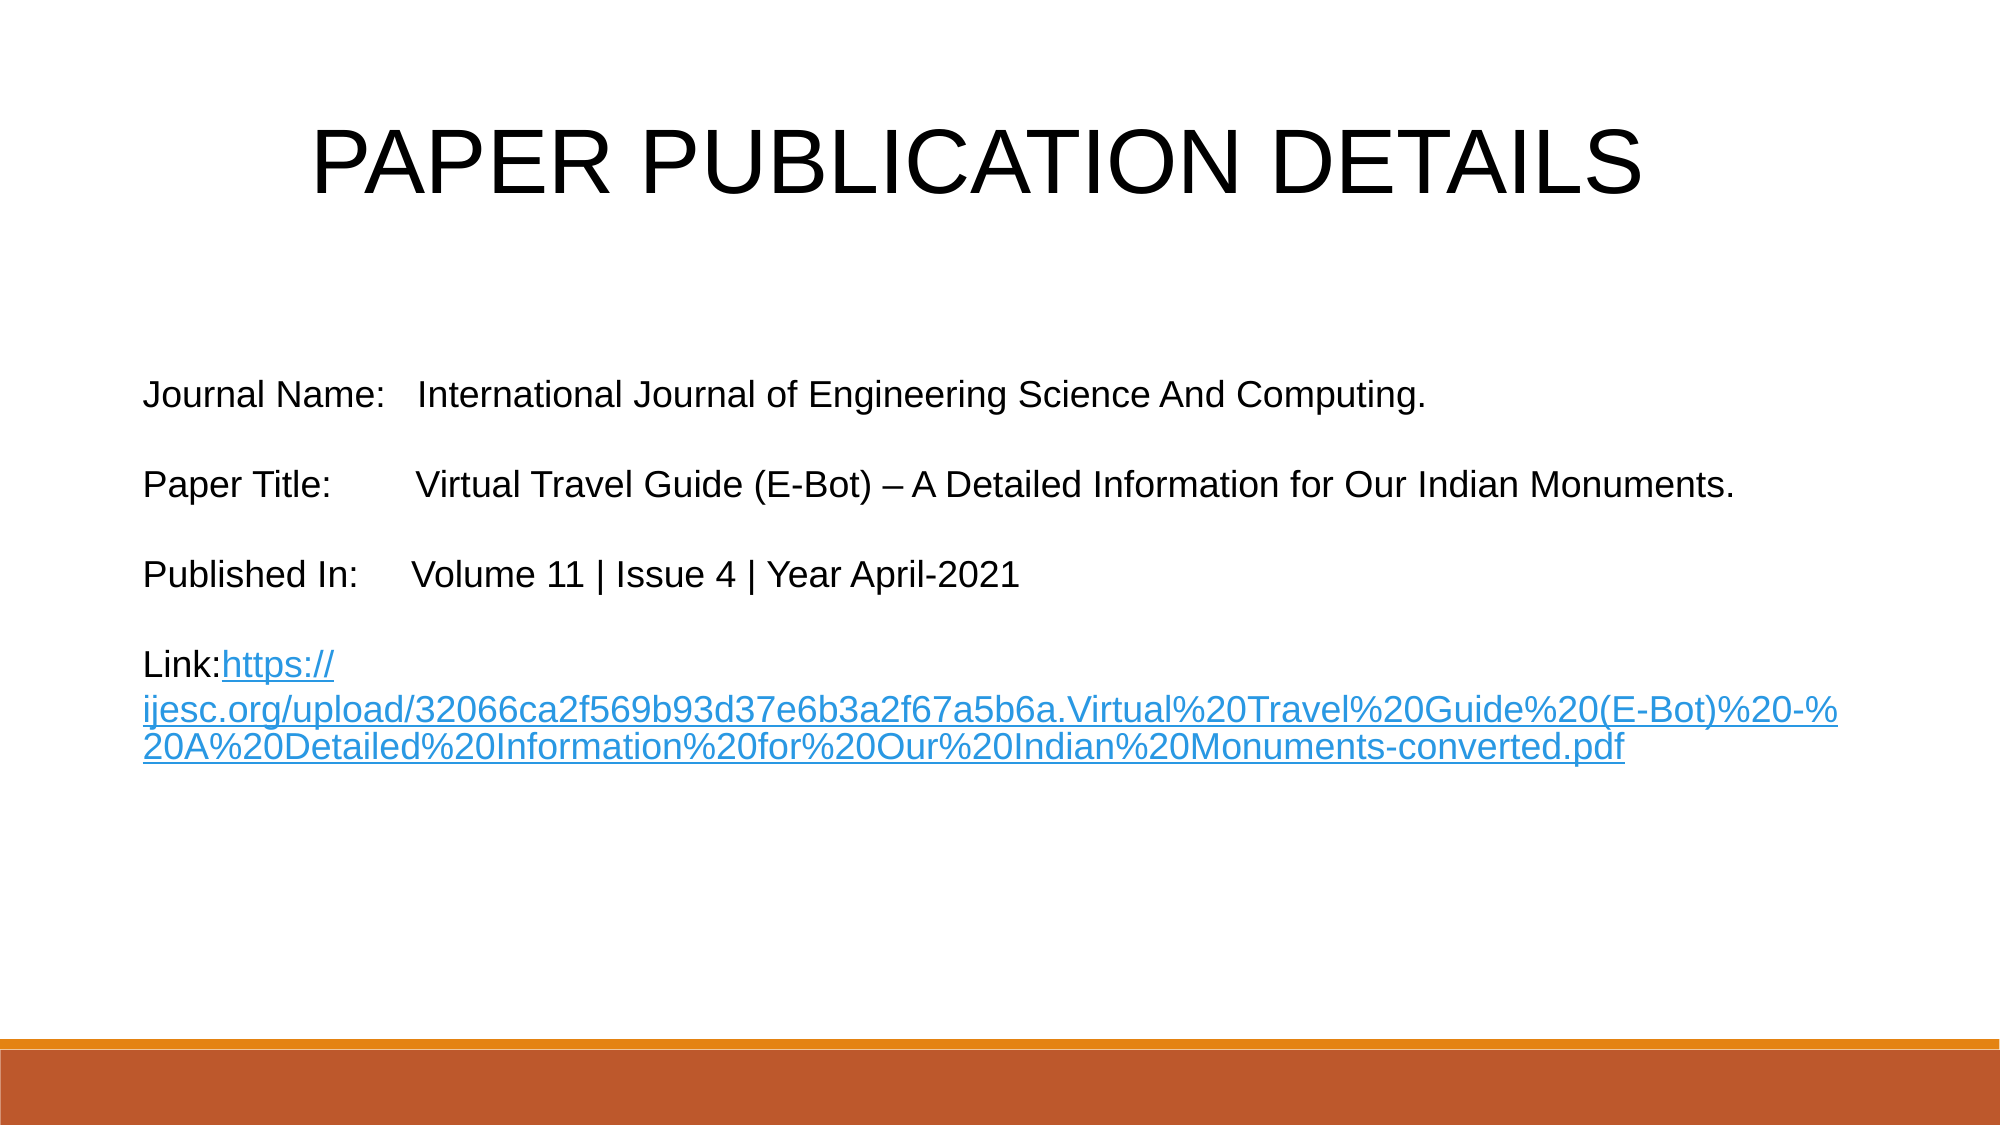

PAPER PUBLICATION DETAILS
Journal Name:   International Journal of Engineering Science And Computing.

Paper Title:        Virtual Travel Guide (E-Bot) – A Detailed Information for Our Indian Monuments.

Published In:     Volume 11 | Issue 4 | Year April-2021

Link:https://ijesc.org/upload/32066ca2f569b93d37e6b3a2f67a5b6a.Virtual%20Travel%20Guide%20(E-Bot)%20-%20A%20Detailed%20Information%20for%20Our%20Indian%20Monuments-converted.pdf